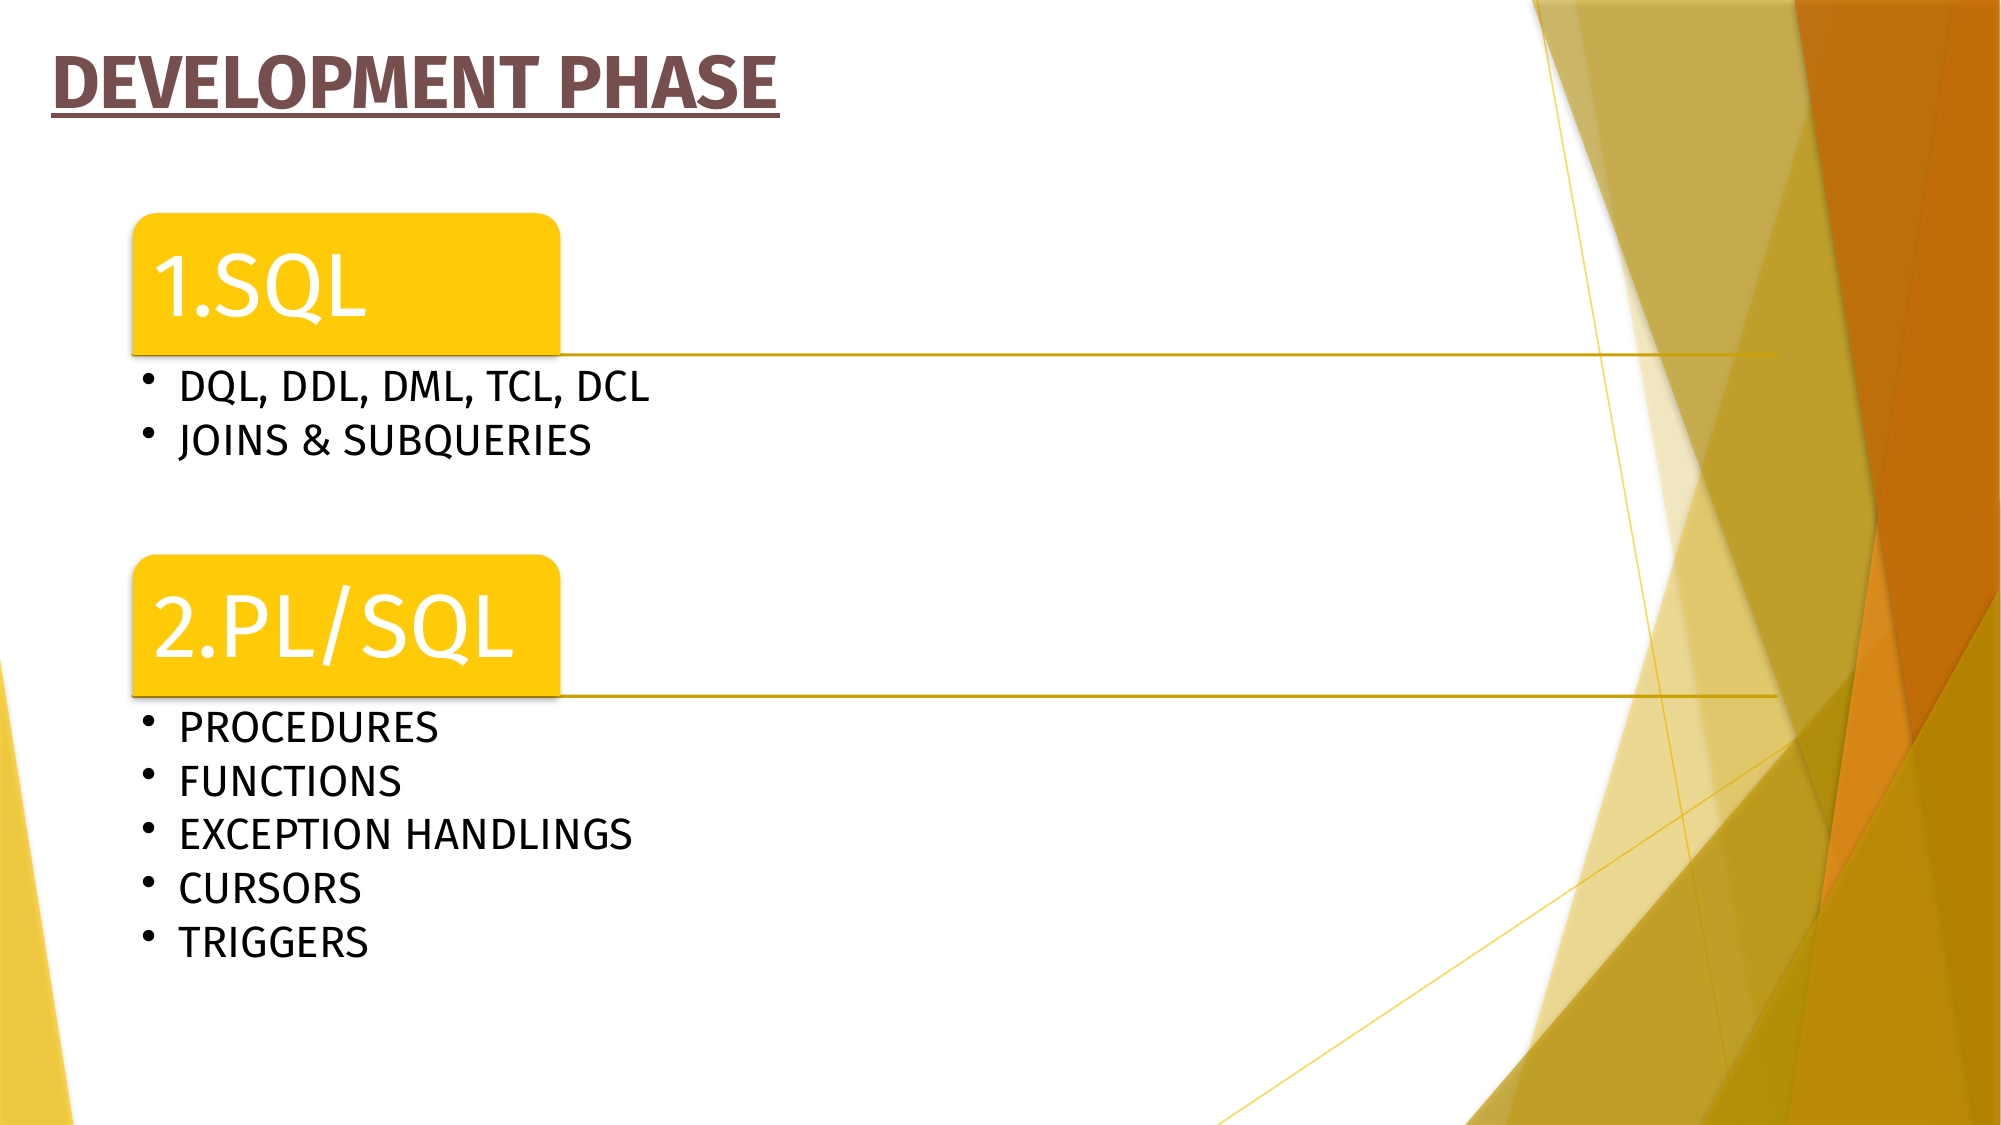

# DEVELOPMENT PHASE

1.SQL
DQL, DDL, DML, TCL, DCL
JOINS & SUBQUERIES

2.PL/SQL
PROCEDURES
FUNCTIONS
EXCEPTION HANDLINGS
CURSORS
TRIGGERS